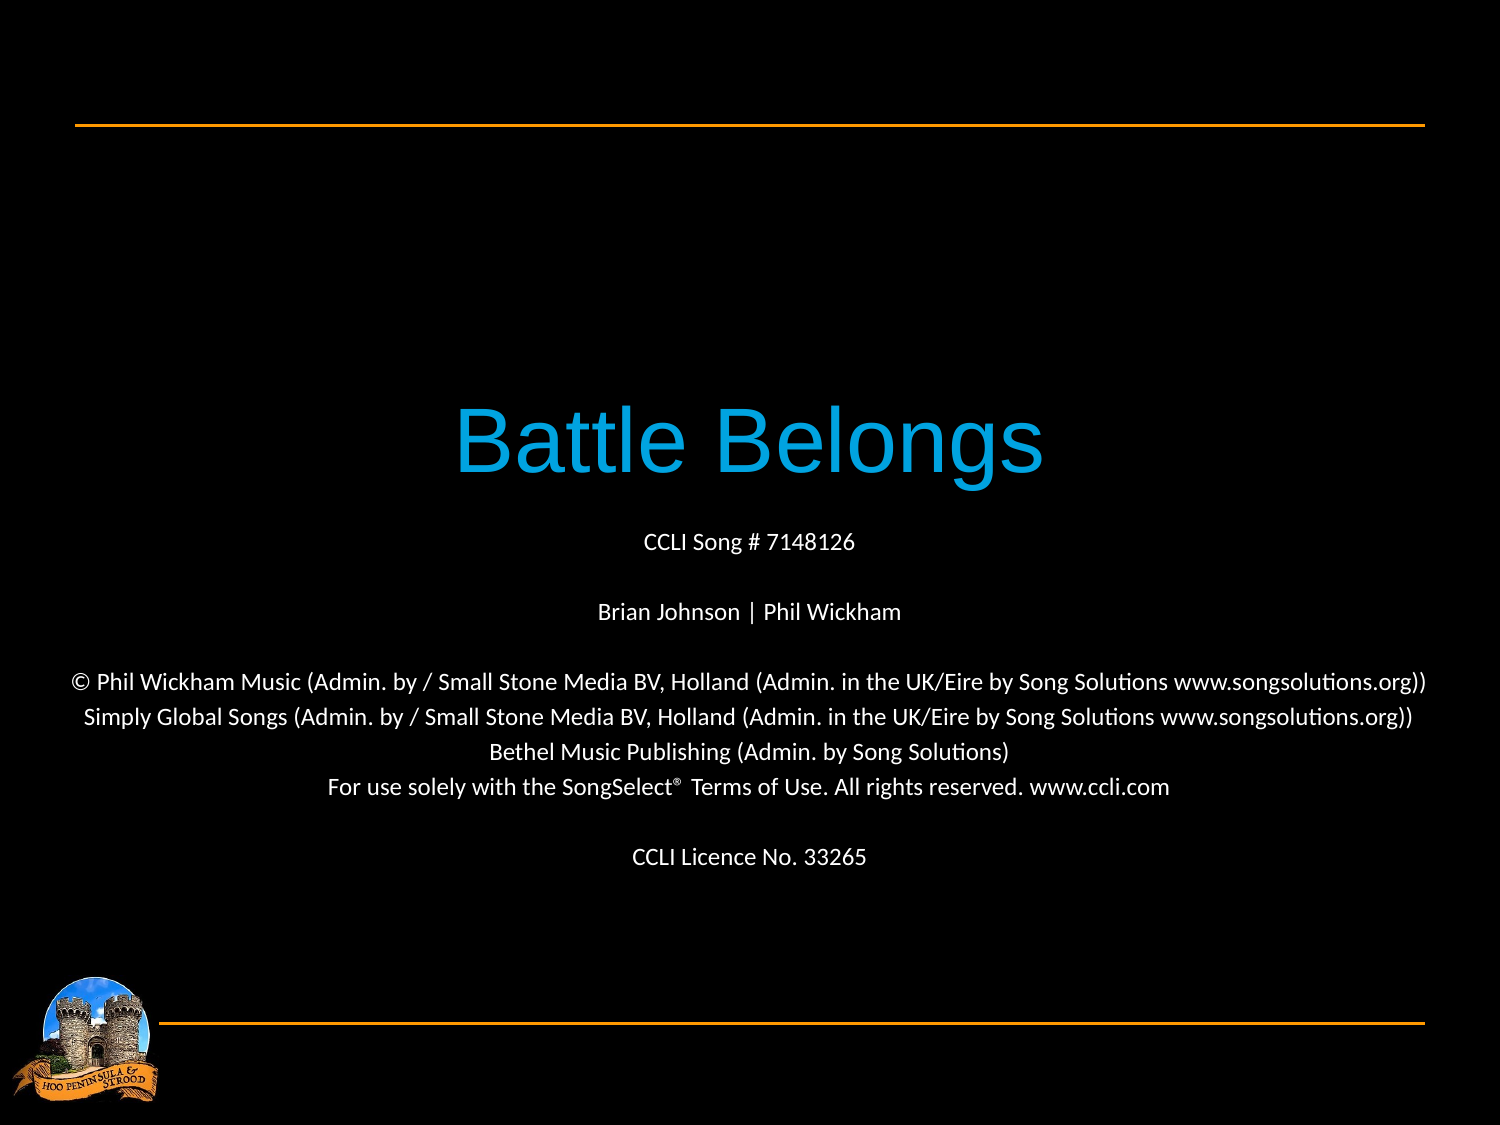

Battle Belongs
CCLI Song # 7148126

Brian Johnson | Phil Wickham

© Phil Wickham Music (Admin. by / Small Stone Media BV, Holland (Admin. in the UK/Eire by Song Solutions www.songsolutions.org))
Simply Global Songs (Admin. by / Small Stone Media BV, Holland (Admin. in the UK/Eire by Song Solutions www.songsolutions.org))
Bethel Music Publishing (Admin. by Song Solutions)
For use solely with the SongSelect® Terms of Use. All rights reserved. www.ccli.com

CCLI Licence No. 33265